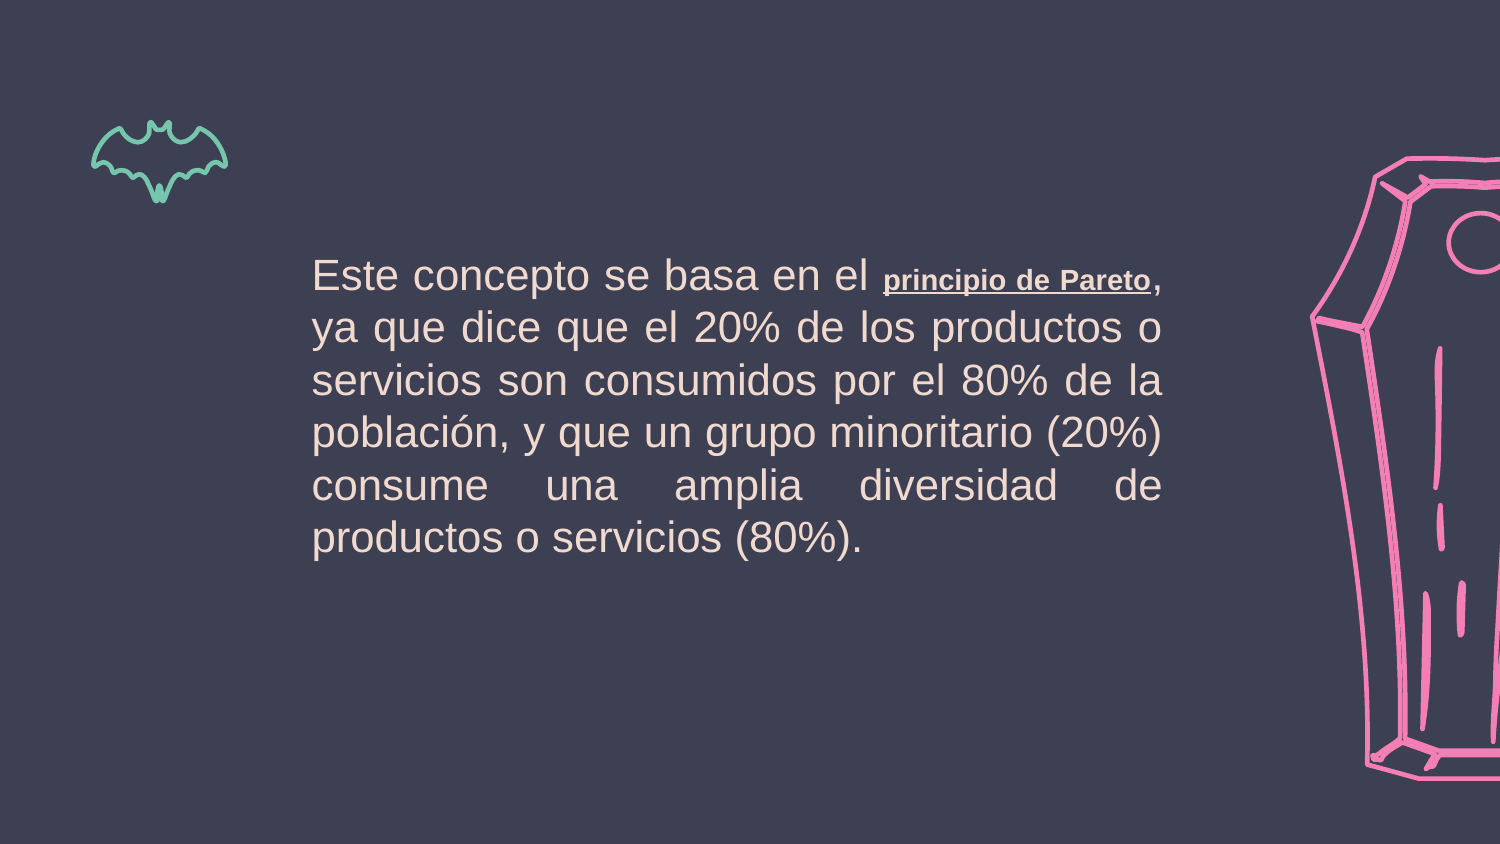

# Este concepto se basa en el principio de Pareto, ya que dice que el 20% de los productos o servicios son consumidos por el 80% de la población, y que un grupo minoritario (20%) consume una amplia diversidad de productos o servicios (80%).